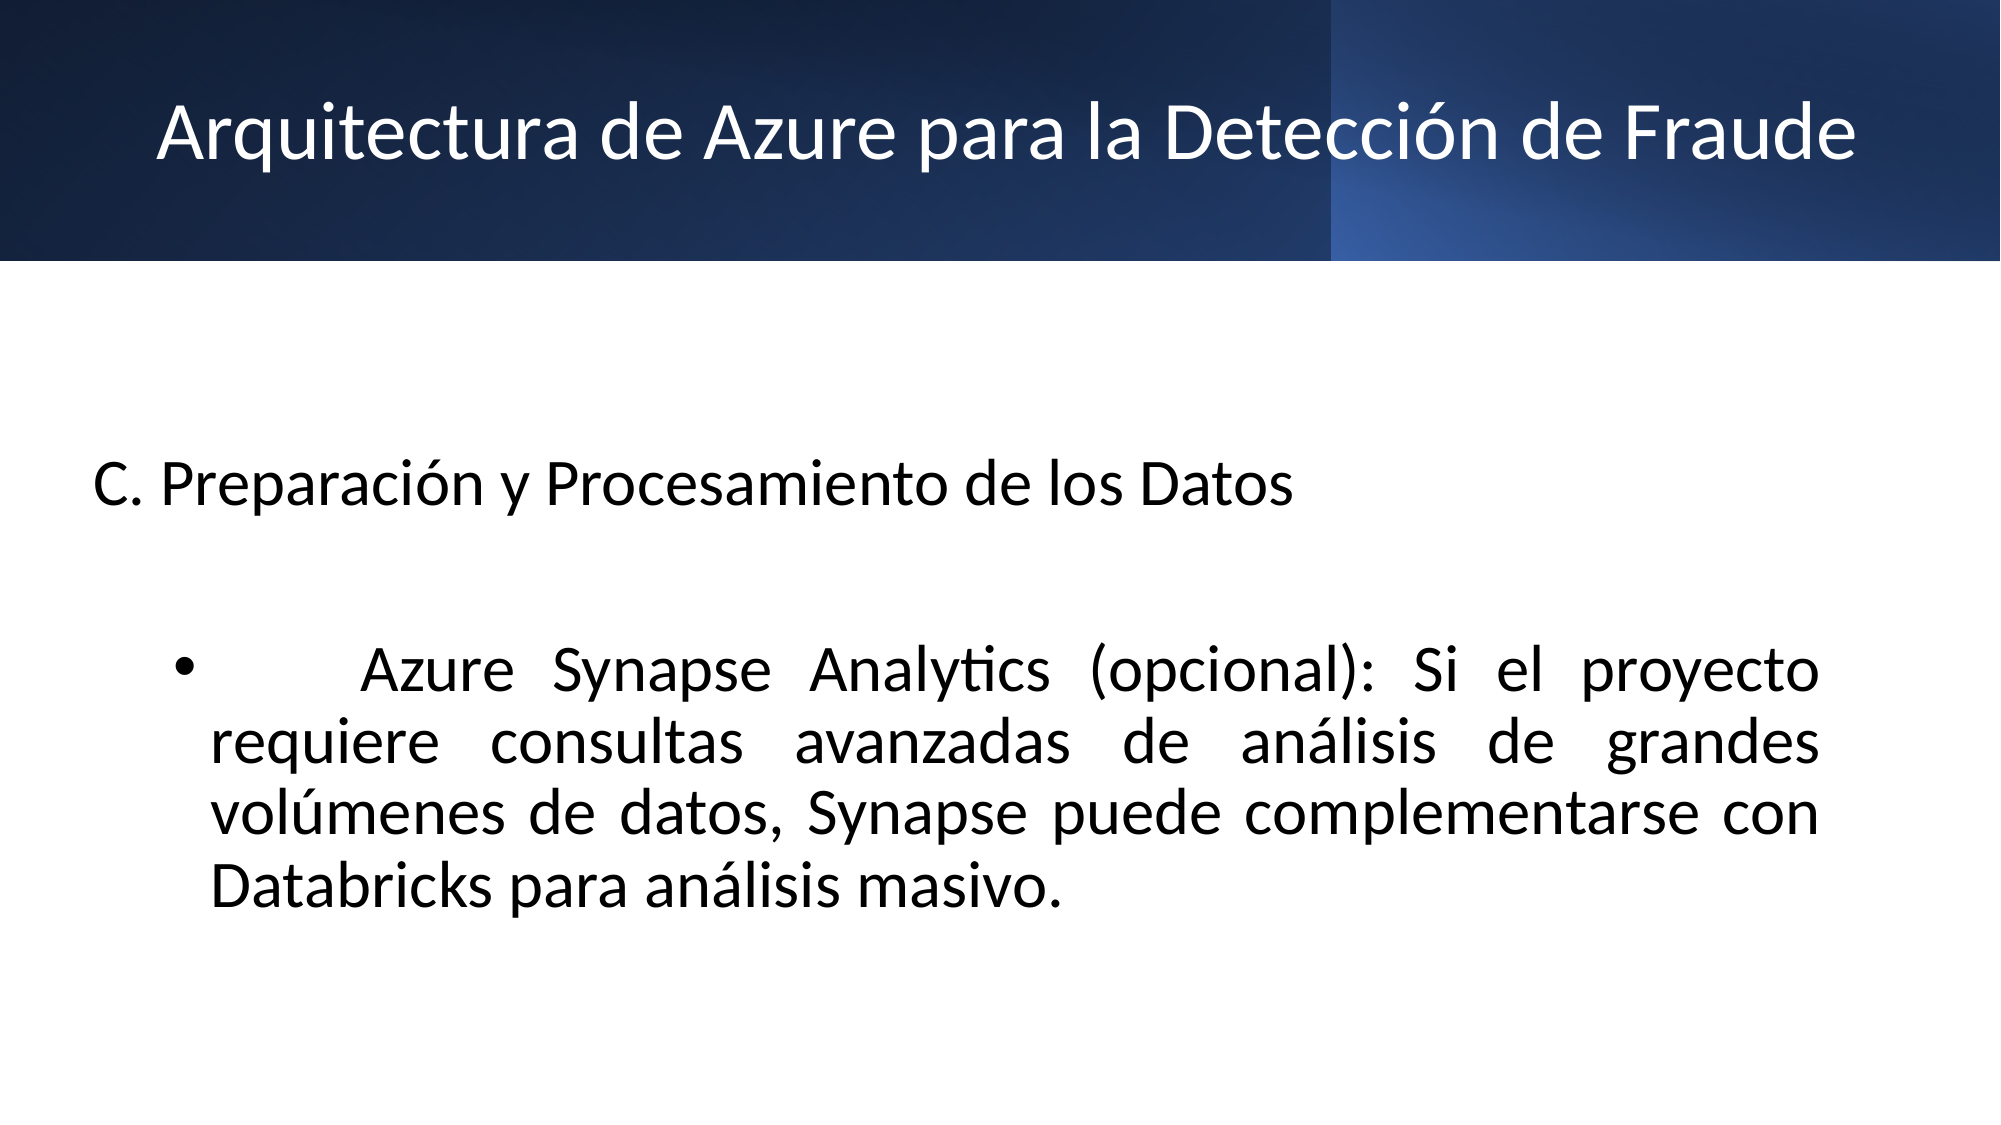

# Arquitectura de Azure para la Detección de Fraude
 C. Preparación y Procesamiento de los Datos

	Azure Synapse Analytics (opcional): Si el proyecto requiere consultas avanzadas de análisis de grandes volúmenes de datos, Synapse puede complementarse con Databricks para análisis masivo.